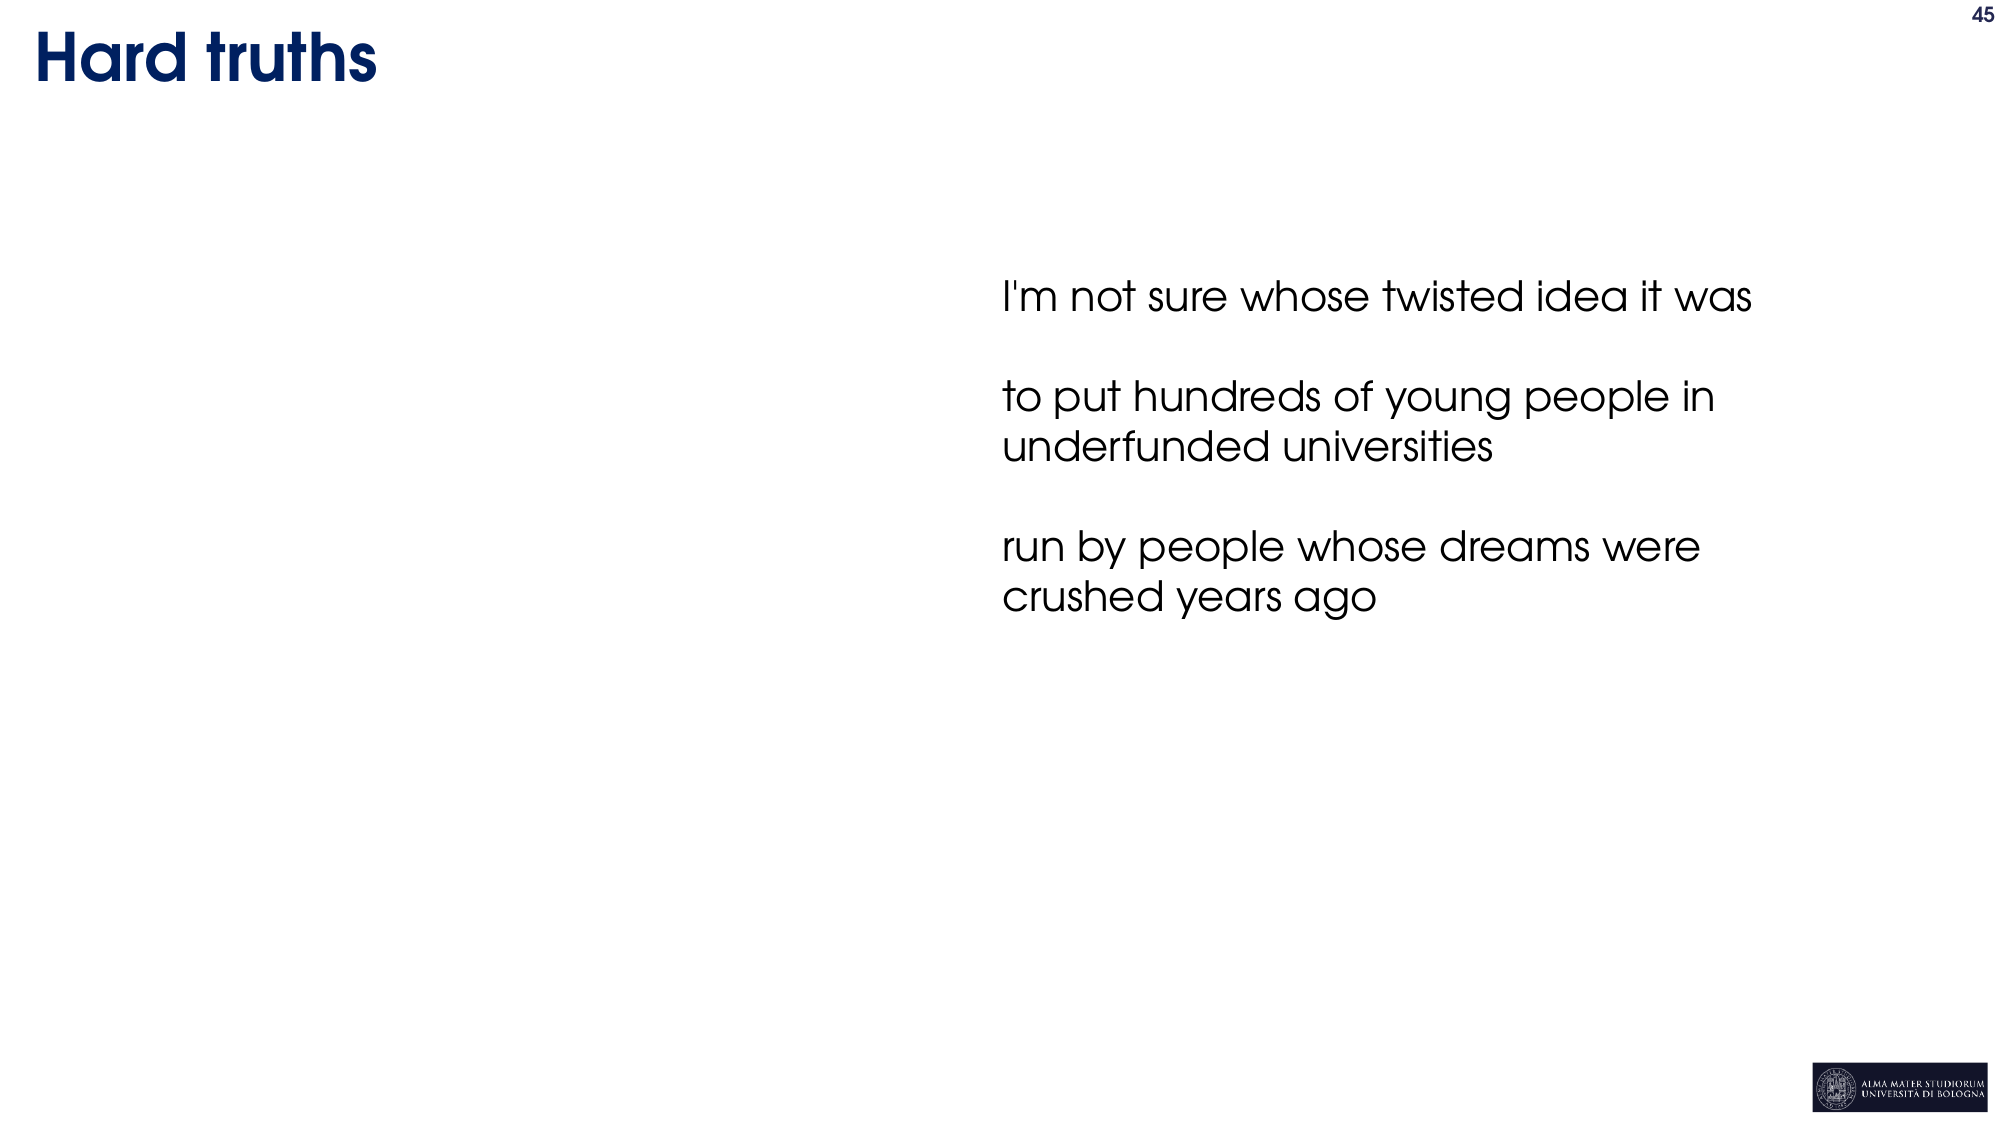

Hard truths
I'm not sure whose twisted idea it was

to put hundreds of young people in underfunded universities

run by people whose dreams were crushed years ago